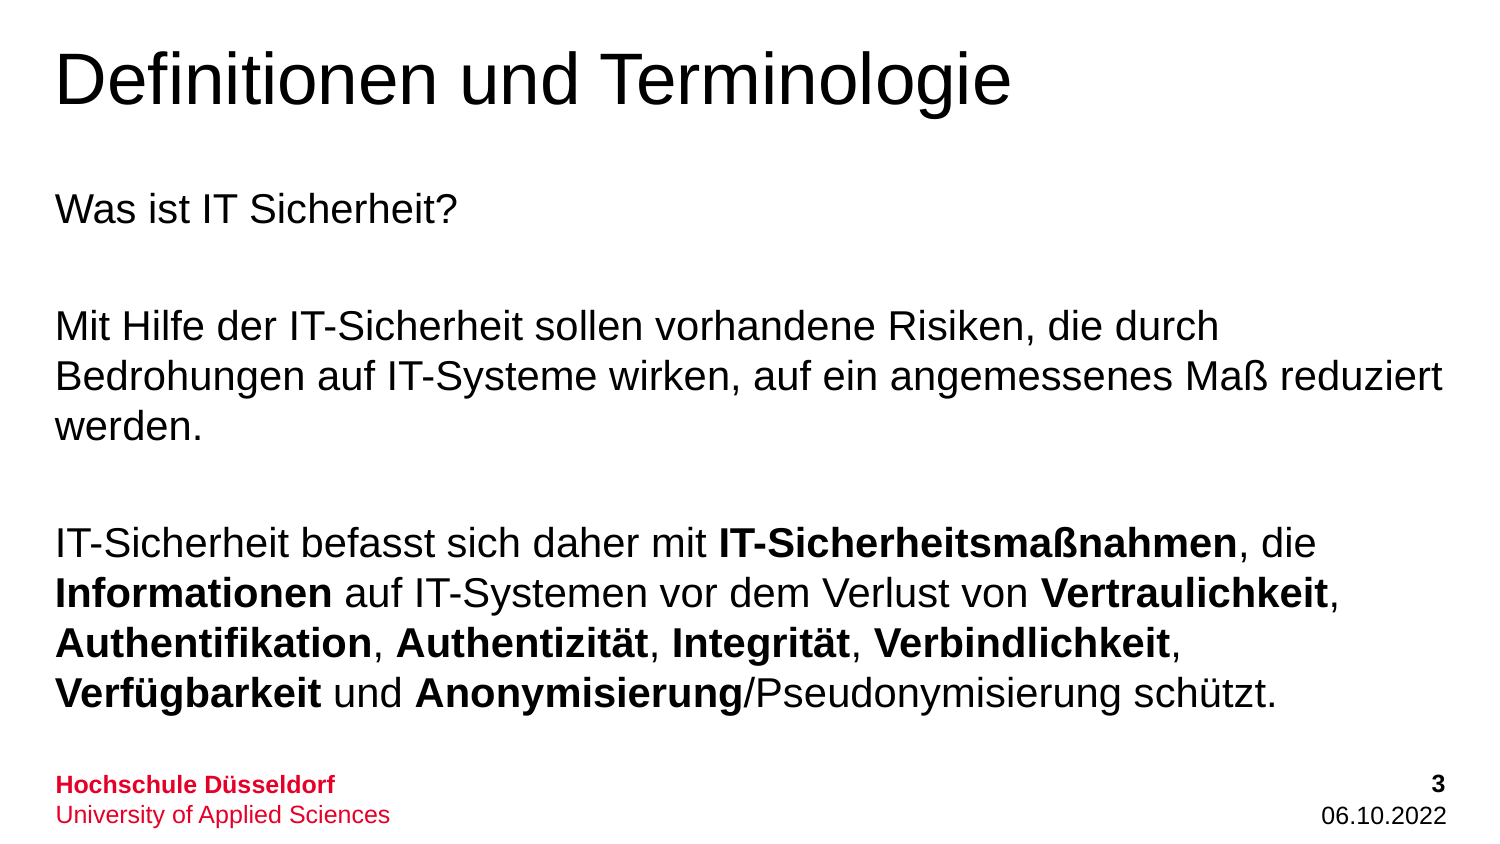

# Definitionen und Terminologie
Was ist IT Sicherheit?

Mit Hilfe der IT-Sicherheit sollen vorhandene Risiken, die durch Bedrohungen auf IT-Systeme wirken, auf ein angemessenes Maß reduziert werden.

IT-Sicherheit befasst sich daher mit IT-Sicherheitsmaßnahmen, die Informationen auf IT-Systemen vor dem Verlust von Vertraulichkeit, Authentifikation, Authentizität, Integrität, Verbindlichkeit, Verfügbarkeit und Anonymisierung/Pseudonymisierung schützt.
3

06.10.2022